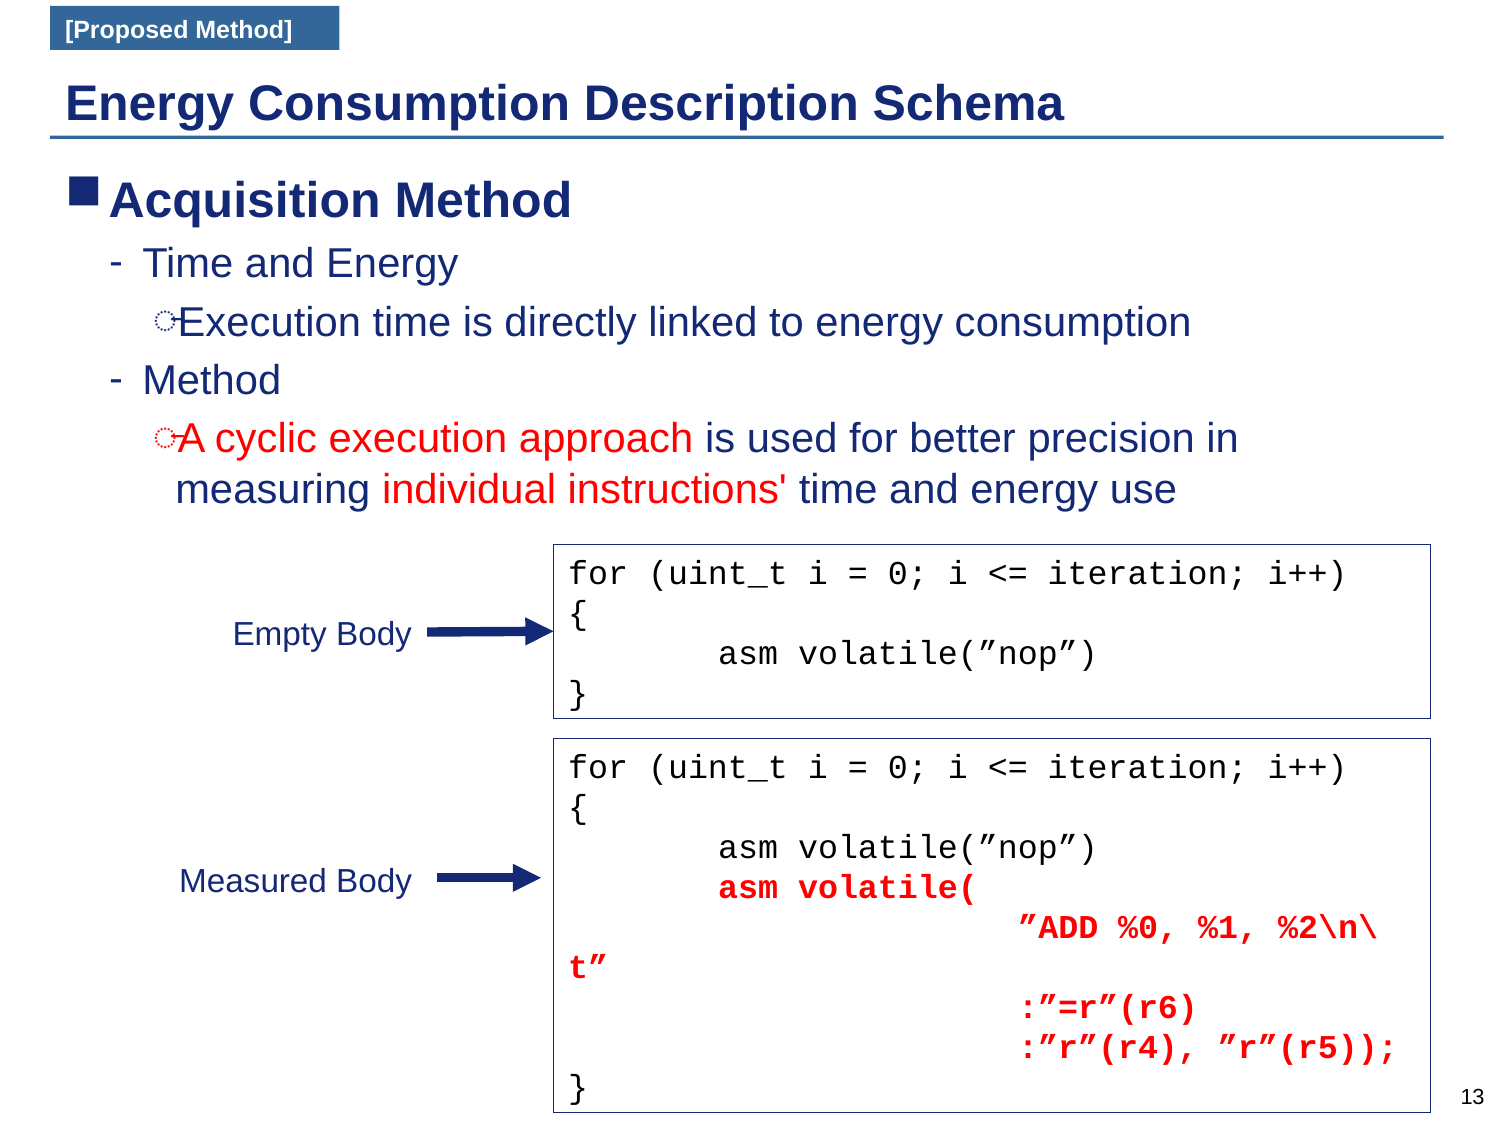

[Proposed Method]
# Energy Consumption Description Schema
Acquisition Method
 Time and Energy
Execution time is directly linked to energy consumption
 Method
A cyclic execution approach is used for better precision in measuring individual instructions' time and energy use
for (uint_t i = 0; i <= iteration; i++)
{
	asm volatile(”nop”)
}
Empty Body
for (uint_t i = 0; i <= iteration; i++)
{
	asm volatile(”nop”)
	asm volatile(
			”ADD %0, %1, %2\n\t”
			:”=r”(r6)
			:”r”(r4), ”r”(r5));
}
Measured Body
13